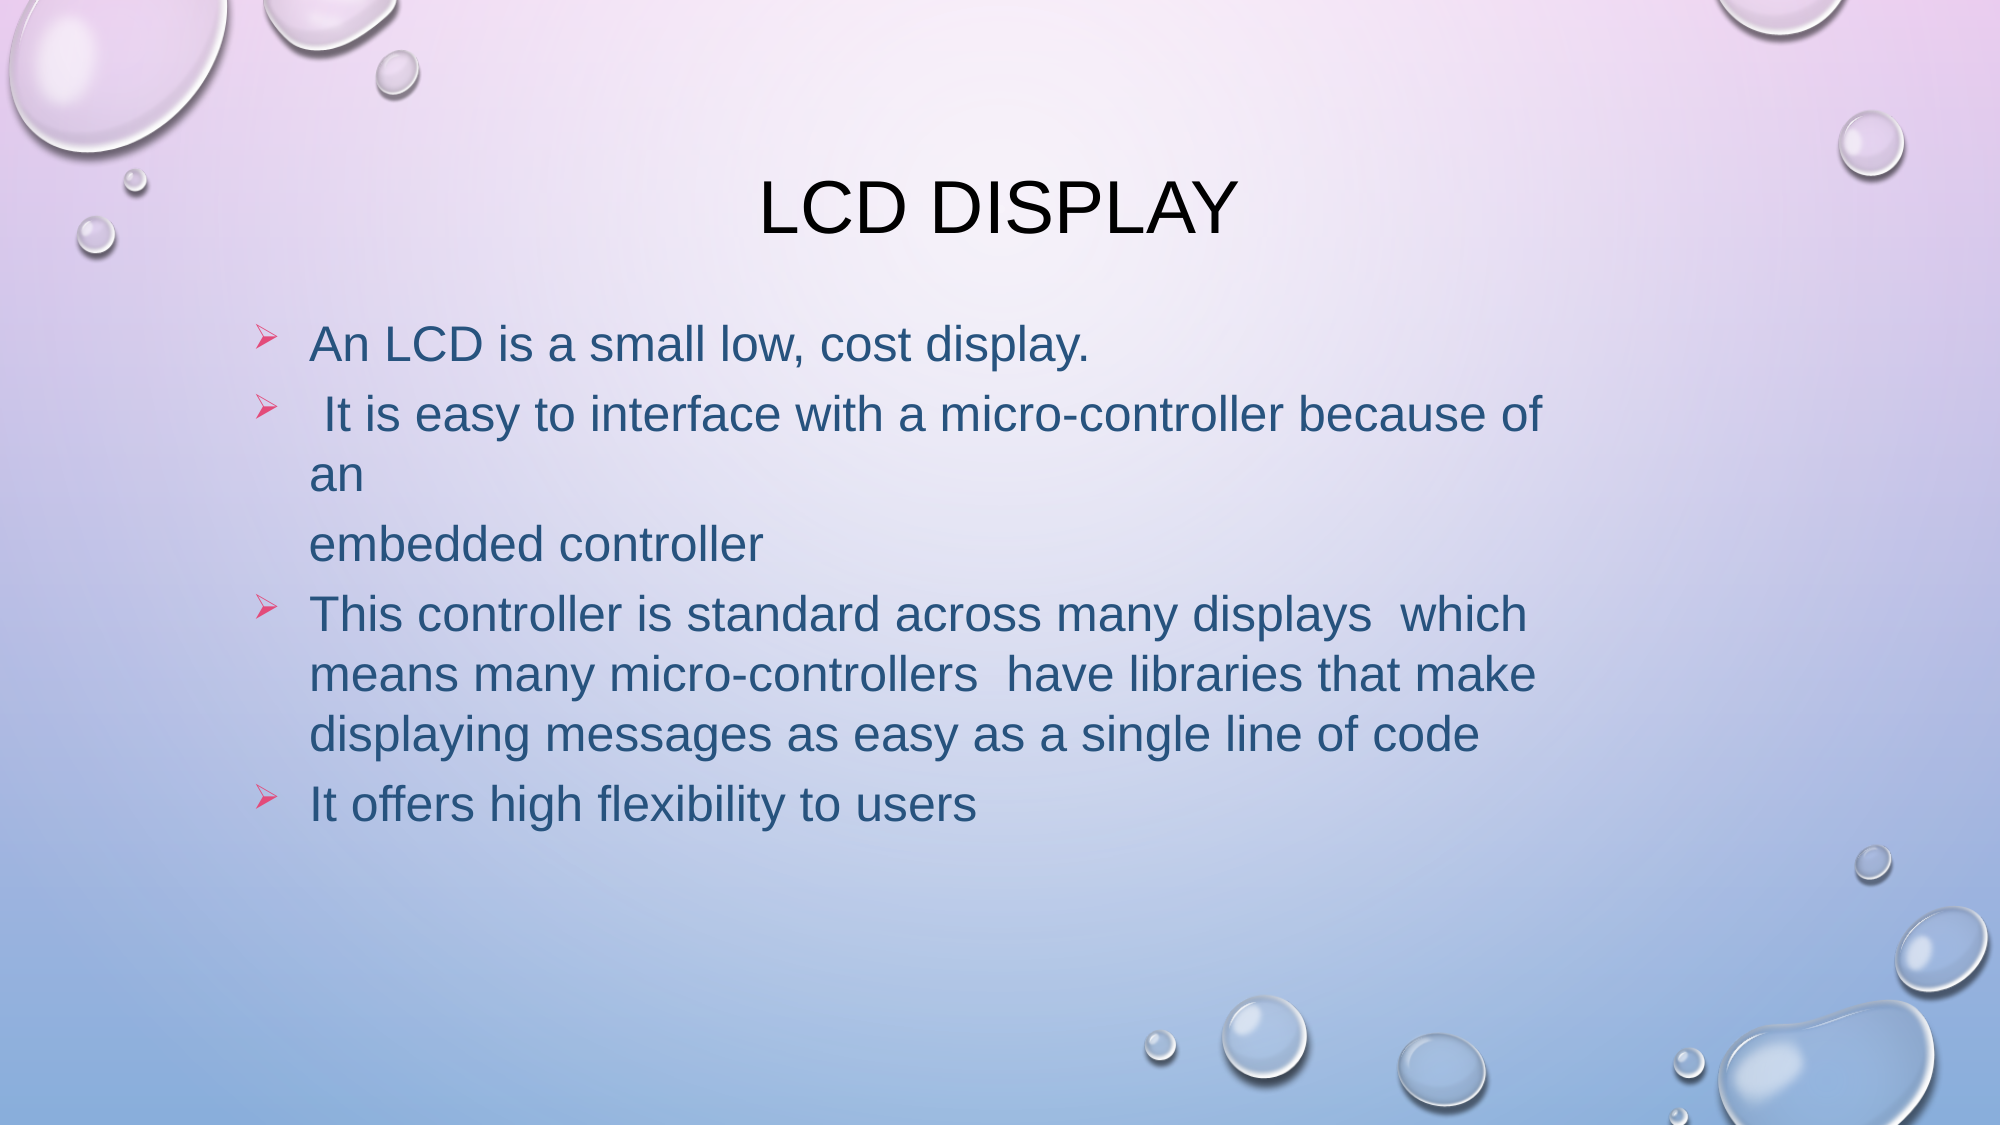

# LCD DISPLAY
An LCD is a small low, cost display.
 It is easy to interface with a micro-controller because of an
    embedded controller
This controller is standard across many displays  which means many micro-controllers  have libraries that make displaying messages as easy as a single line of code
It offers high flexibility to users